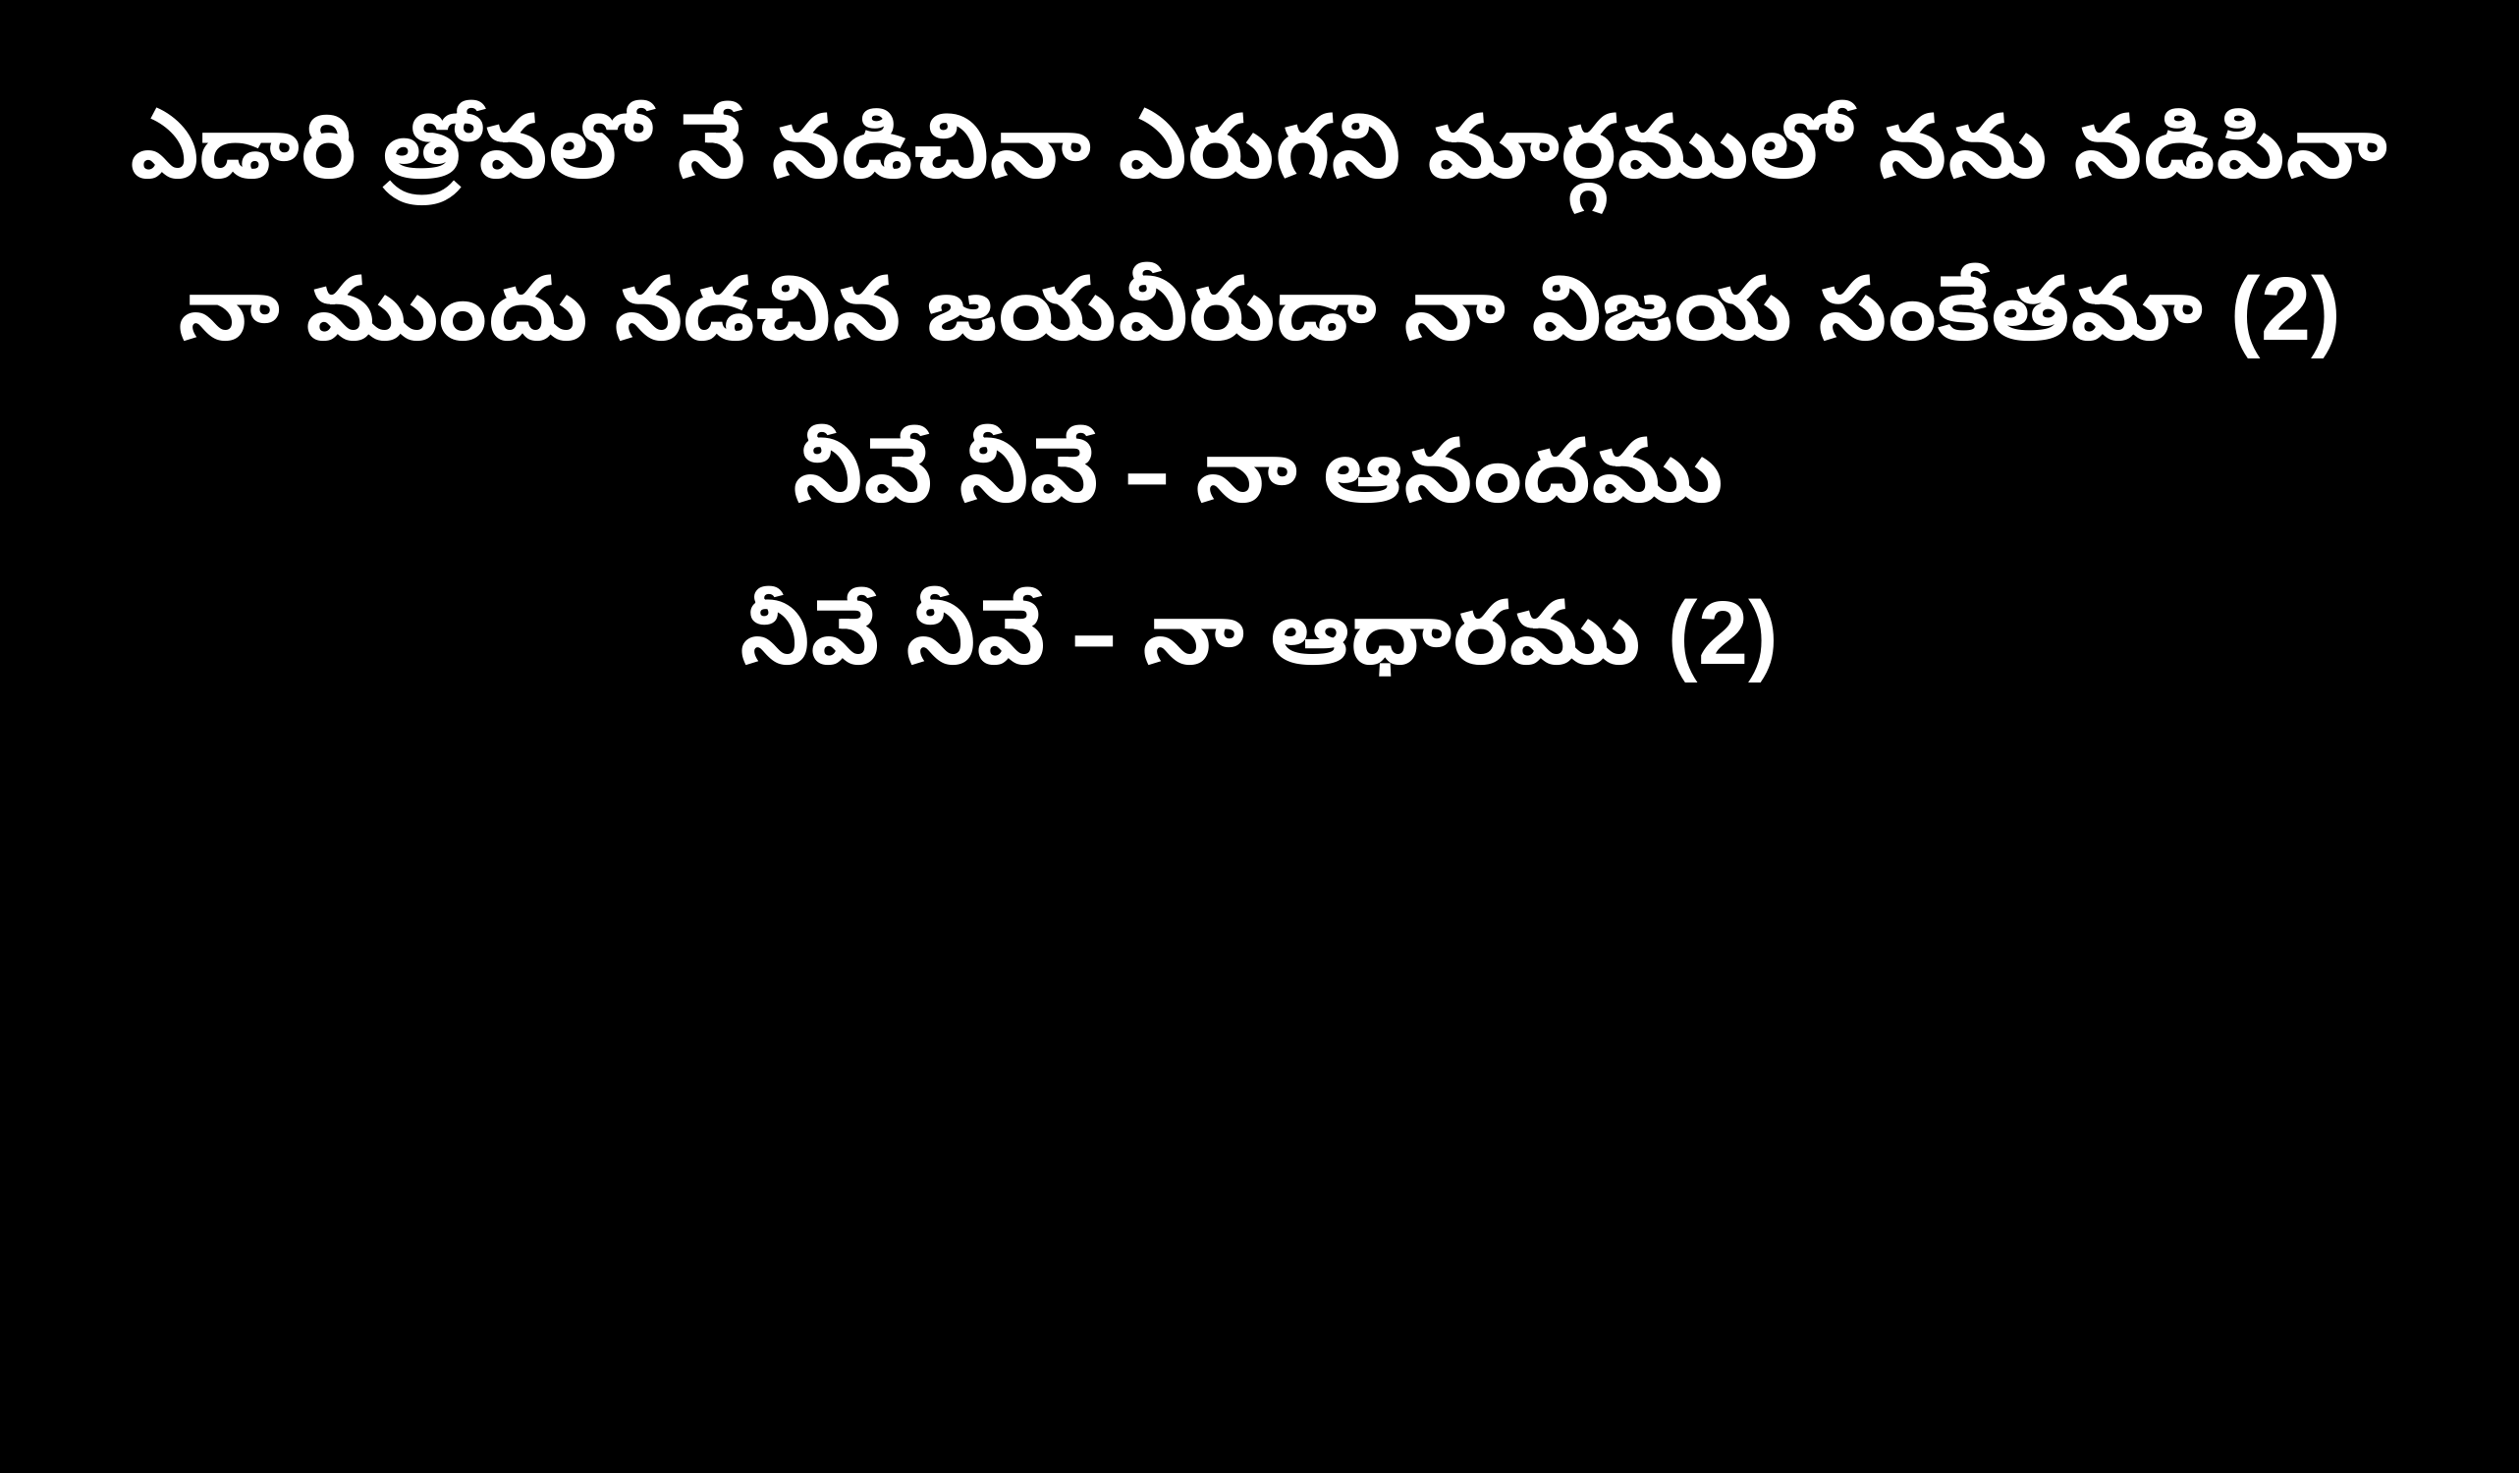

ఎడారి త్రోవలో నే నడిచినా ఎరుగని మార్గములో నను నడిపినా
నా ముందు నడచిన జయవీరుడా నా విజయ సంకేతమా (2)
నీవే నీవే – నా ఆనందము
నీవే నీవే – నా ఆధారము (2)